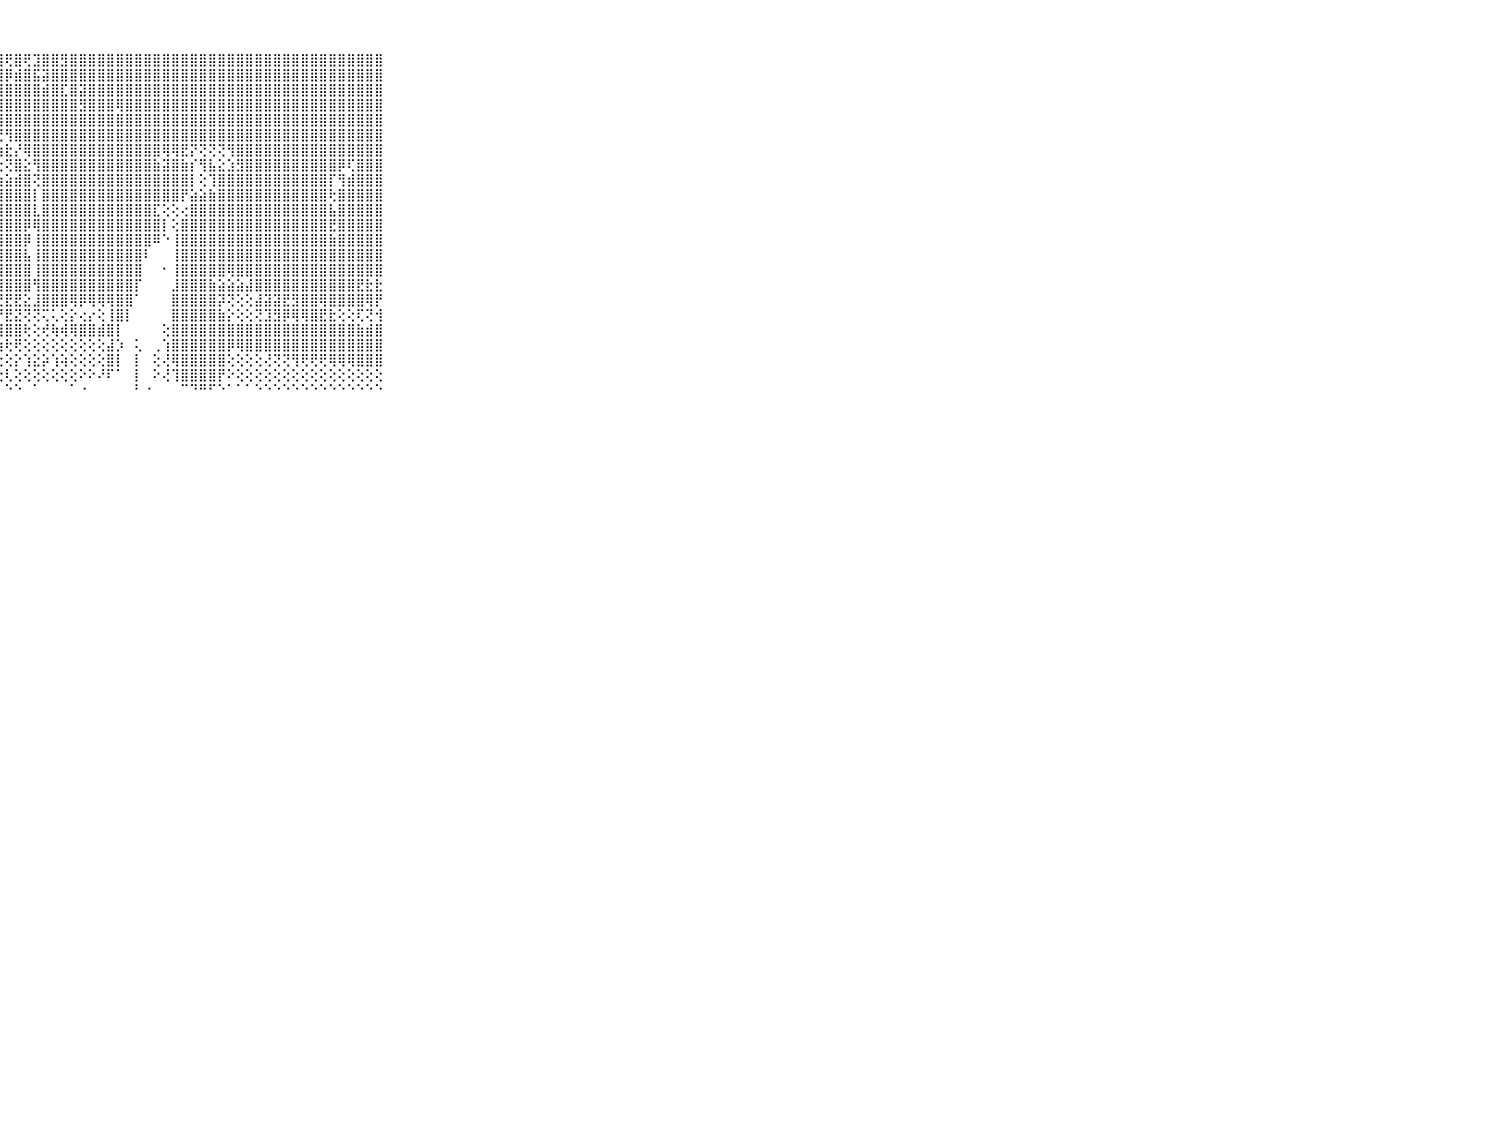

⠀⠀⠀⠀⠀⠀⠀⠀⠀⠀⠀⢕⢕⢪⢗⢳⡯⢿⣽⡿⢟⣿⣾⡻⢿⣿⣧⣽⢟⣿⢟⣹⣿⣿⣻⣿⣿⣿⣿⣿⣿⣿⣿⣿⣿⣿⣿⣿⣿⣿⣿⣿⣿⣿⣿⣿⣿⣿⣿⣿⣿⣿⣿⣿⣿⣿⣿⣿⣿⠀⠀⠀⠀⠀⠀⠀⠀⠀⠀⠀⠀
⠀⠀⠀⠀⠀⠀⠀⠀⠀⠀⠀⢱⡕⢝⢜⣿⣷⣽⢿⣧⣯⣿⣿⣽⣝⣿⣿⢻⡿⣾⣿⣯⣽⣿⣿⣿⣿⣿⣿⣿⣿⣿⣿⣿⣿⣿⣿⣿⣿⣿⣿⣿⣿⣿⣿⣿⣿⣿⣿⣿⣿⣿⣿⣿⣿⣿⣿⣿⣿⠀⠀⠀⠀⠀⠀⠀⠀⠀⠀⠀⠀
⠀⠀⠀⠀⠀⠀⠀⠀⠀⠀⠀⢞⣻⣿⣾⣿⣿⣿⣿⣿⣿⣻⣿⣿⣿⣿⣿⣿⣿⣿⣿⣿⣾⣿⣏⣿⣽⣿⣿⣿⣿⣿⣿⣿⣿⣿⣿⣿⣿⣿⣿⣿⣿⣿⣿⣿⣿⣿⣿⣿⣿⣿⣿⣿⣿⣿⣿⣿⣿⠀⠀⠀⠀⠀⠀⠀⠀⠀⠀⠀⠀
⠀⠀⠀⠀⠀⠀⠀⠀⠀⠀⠀⣽⣿⣿⣿⣿⣿⣿⣿⣿⣿⣿⣿⣿⣿⣿⣿⣿⣿⣿⣿⣿⣿⣿⣿⣿⣻⣿⣿⣿⢿⣿⣿⣿⣿⣿⣿⣿⣿⣿⣿⣿⣿⣿⣿⣿⣿⣿⣿⣿⣿⣿⣿⣿⣿⣿⣿⣿⣿⠀⠀⠀⠀⠀⠀⠀⠀⠀⠀⠀⠀
⠀⠀⠀⠀⠀⠀⠀⠀⠀⠀⠀⣿⣿⣿⣿⣿⣿⣿⣿⣿⣿⣿⣿⡿⡿⢿⣿⣿⣿⣿⣿⣿⣿⣿⣿⣿⣿⣿⣿⣿⣿⣿⣿⣿⣿⣿⣿⣿⣿⣿⣿⣿⣿⣿⣿⣿⣿⣿⣿⣿⣿⣿⣿⣿⣿⣿⣿⣿⣿⠀⠀⠀⠀⠀⠀⠀⠀⠀⠀⠀⠀
⠀⠀⠀⠀⠀⠀⠀⠀⠀⠀⠀⣿⣿⣿⣽⣽⣿⣷⣿⢿⢟⢕⠇⢵⢼⣕⡜⢝⢻⣿⣿⣿⣿⣿⣿⣿⣿⣿⣿⣿⣿⣿⣿⣿⣿⣿⣿⣿⣿⣿⣿⣿⣿⣿⣿⣿⣿⣿⣿⣿⣿⣿⣿⣿⣿⣿⣿⣿⣿⠀⠀⠀⠀⠀⠀⠀⠀⠀⠀⠀⠀
⠀⠀⠀⠀⠀⠀⠀⠀⠀⠀⠀⣿⣿⣿⡿⣿⡿⢏⢝⢝⢝⢝⢟⢗⢇⢜⢝⢳⣗⡜⢿⣿⣿⣿⣿⣿⣿⣿⣿⣿⣿⣿⣿⣿⣿⢿⢿⣟⡝⢝⢝⢝⢻⣿⣿⣿⣿⣿⣿⣿⣿⣿⣿⣿⣿⣿⣿⣿⣿⠀⠀⠀⠀⠀⠀⠀⠀⠀⠀⠀⠀
⠀⠀⠀⠀⠀⠀⠀⠀⠀⠀⠀⣿⣿⣿⣿⣿⣷⣵⣱⣵⣕⢕⢕⢕⢕⢕⢕⢕⢝⣿⣕⢻⣿⣿⣿⣿⣿⣿⣿⣿⣿⣿⣿⣿⣷⣽⣿⣷⡎⢻⣧⣕⣱⣻⣿⣿⣿⣿⣿⣿⣿⣿⣿⣿⡿⢏⣿⣿⣿⠀⠀⠀⠀⠀⠀⠀⠀⠀⠀⠀⠀
⠀⠀⠀⠀⠀⠀⠀⠀⠀⠀⠀⣿⣿⣿⣿⣿⣿⣿⣿⣿⣿⣿⣿⣿⣿⣾⣷⣷⣵⣾⣿⢝⣿⣿⣿⣿⣿⣿⣿⣿⣿⣿⣿⣿⣿⣿⣿⣿⡇⢕⢹⣿⣿⣿⣿⣿⣿⣿⣿⣿⣿⣿⣿⡏⢻⣾⣿⣿⣿⠀⠀⠀⠀⠀⠀⠀⠀⠀⠀⠀⠀
⠀⠀⠀⠀⠀⠀⠀⠀⠀⠀⠀⣿⣿⣿⣿⣿⣿⣿⣿⣿⣿⣿⣿⣿⣿⣿⣿⣿⣿⣿⣿⡇⣿⣿⣿⣿⣿⣿⣿⣿⣿⣿⣿⣿⣿⣿⣿⡟⣵⣵⣷⣿⣿⣿⣿⣿⣿⣿⣿⣿⣿⣿⣿⢗⣿⣿⣿⣿⣿⠀⠀⠀⠀⠀⠀⠀⠀⠀⠀⠀⠀
⠀⠀⠀⠀⠀⠀⠀⠀⠀⠀⠀⣿⣿⣿⣿⣿⣿⣿⣿⣿⣿⣿⣿⣿⣿⣿⣿⣿⣿⣿⣿⣇⣿⣿⣿⣿⣿⣿⣿⣿⣿⣿⣿⣿⣏⢕⢕⢔⣿⣿⣿⣿⣿⣿⣿⣿⣿⣿⣿⣿⣿⣿⣿⣧⣿⣿⣿⣿⣿⠀⠀⠀⠀⠀⠀⠀⠀⠀⠀⠀⠀
⠀⠀⠀⠀⠀⠀⠀⠀⠀⠀⠀⡿⣿⡿⣿⣿⣿⣿⣿⣿⣿⣿⣿⣿⣿⣿⣿⣿⣿⣿⡿⢿⣿⣿⣿⣿⣿⣿⣿⣿⣿⣿⣿⣿⣿⡇⢕⣿⣿⣿⣿⣿⣿⣿⣿⣿⣿⣿⣿⣿⣿⣿⣿⣟⣿⣿⣿⣿⣿⠀⠀⠀⠀⠀⠀⠀⠀⠀⠀⠀⠀
⠀⠀⠀⠀⠀⠀⠀⠀⠀⠀⠀⣿⣿⣿⣿⣿⣿⣿⣿⣿⣿⣿⣿⣿⣿⣿⣿⣿⣿⣿⡿⢸⣿⣿⣿⣿⣿⣿⣿⣿⣿⣿⣿⣿⠿⠑⢸⣿⣿⣿⣿⣿⣿⣿⣿⣿⣿⣿⣿⣿⣿⣿⣿⣷⣿⣿⣿⣿⣿⠀⠀⠀⠀⠀⠀⠀⠀⠀⠀⠀⠀
⠀⠀⠀⠀⠀⠀⠀⠀⠀⠀⠀⣿⣿⣿⣿⣿⣿⣿⣿⣿⣿⣿⣿⣿⣿⣿⣿⣿⣿⣿⣧⢸⣿⣿⣿⣿⣿⣿⣿⣿⣿⣿⣿⠇⠀⠀⢸⣿⣿⣿⣿⣿⣿⣿⣿⣿⣿⣿⣿⣿⣿⣿⣿⣿⣿⣿⣿⣿⣿⠀⠀⠀⠀⠀⠀⠀⠀⠀⠀⠀⠀
⠀⠀⠀⠀⠀⠀⠀⠀⠀⠀⠀⣿⣿⣿⣿⣿⣿⣿⣿⣿⣿⣿⣿⣿⣿⣿⣿⣿⣿⣿⣿⢸⣿⣿⣿⣿⣿⣿⣿⣿⣿⣿⣿⠀⠀⠂⢸⣿⣿⣿⣿⣿⢿⣿⣿⣿⣿⣿⣿⣿⣿⣿⣿⣿⣿⣿⣿⣿⣿⠀⠀⠀⠀⠀⠀⠀⠀⠀⠀⠀⠀
⠀⠀⠀⠀⠀⠀⠀⠀⠀⠀⠀⣿⣿⣿⣿⣿⣿⣿⣿⣿⣿⣿⣿⣿⣿⣿⣿⣿⣿⣿⣿⢻⣿⣿⣿⣿⣿⣿⣿⣿⣿⣿⡏⠀⠀⠀⣸⣿⣿⣿⣷⣵⣵⣵⣼⣿⣿⣿⣿⣿⣿⣿⣿⣿⣿⣿⣟⣗⣗⠀⠀⠀⠀⠀⠀⠀⠀⠀⠀⠀⠀
⠀⠀⠀⠀⠀⠀⠀⠀⠀⠀⠀⣿⣿⣿⣿⣿⣽⣿⣿⣿⣿⣿⣽⣿⣿⣿⣿⣟⣟⣟⣕⣸⣿⣿⣿⢿⡿⢿⢿⢿⣿⣿⠁⠀⠀⠀⣿⣿⣿⣿⣿⡽⢝⢕⢕⣼⣽⣽⣟⣻⣿⣿⢿⣿⣿⣿⣿⢿⡟⠀⠀⠀⠀⠀⠀⠀⠀⠀⠀⠀⠀
⠀⠀⠀⠀⠀⠀⠀⠀⠀⠀⠀⣿⣿⣿⣿⣿⣿⣿⣿⣿⡿⢿⢿⢿⢿⢟⣟⡟⣟⣝⢝⢝⢍⢅⢕⡕⢔⡔⢕⢸⣿⡇⠀⠀⠀⠀⣿⣿⣿⣿⣿⣷⡕⢕⢕⢝⣹⣻⡿⢿⢿⣿⣟⣗⢕⢕⢏⢝⢺⠀⠀⠀⠀⠀⠀⠀⠀⠀⠀⠀⠀
⠀⠀⠀⠀⠀⠀⠀⠀⠀⠀⠀⢝⢝⢝⢕⢕⢕⢔⢕⢱⣷⣷⣾⣿⣿⣿⣿⣿⣿⣿⢗⢕⢞⢷⢾⢿⣿⣿⣾⣿⡇⠀⠀⠀⠀⢕⣿⣿⣿⣿⣿⣿⣿⣿⣿⣿⣿⣿⣿⣿⣿⣿⣿⣿⣿⣿⣷⣾⣿⠀⠀⠀⠀⠀⠀⠀⠀⠀⠀⠀⠀
⠀⠀⠀⠀⠀⠀⠀⠀⠀⠀⠀⢑⢕⢕⢕⢕⢱⡕⢟⢟⣽⢽⢇⡝⢼⢽⢽⢵⢗⢟⢕⢕⢕⢕⢕⢕⢕⢕⢕⣼⡱⠀⢅⠀⢀⢱⣿⣿⣿⣿⣿⣿⡿⢿⣿⣿⣿⣿⣿⣿⣿⣿⣿⣿⣿⣿⣿⣿⣿⠀⠀⠀⠀⠀⠀⠀⠀⠀⠀⠀⠀
⠀⠀⠀⠀⠀⠀⠀⠀⠀⠀⠀⢕⢕⢕⢕⢕⢸⢿⢸⡿⡿⢟⢗⢕⢕⢕⢕⢕⢕⡕⢱⣕⡵⢱⢵⢕⢕⢕⢕⣿⡇⠀⡇⠀⢕⢜⢿⣿⣿⣿⣿⣿⢕⢕⢕⢕⢜⢝⢝⢻⢟⢟⢟⢿⢿⢿⣿⣿⣿⠀⠀⠀⠀⠀⠀⠀⠀⠀⠀⠀⠀
⠀⠀⠀⠀⠀⠀⠀⠀⠀⠀⠀⣾⣵⣷⣵⣕⣕⢕⢕⢕⢕⢕⢕⢕⢕⢕⢕⢕⢇⢕⢕⢕⢕⢕⢕⢕⠕⠕⠜⠏⠁⠀⡇⠀⠕⢜⢹⣿⣿⣿⣿⡟⠕⢕⢕⢕⢕⢕⢕⢕⢕⢕⢕⢕⢕⢕⢕⢕⢕⠀⠀⠀⠀⠀⠀⠀⠀⠀⠀⠀⠀
⠀⠀⠀⠀⠀⠀⠀⠀⠀⠀⠀⠑⠙⠛⠛⠛⠛⠛⠓⠓⠃⠑⠑⠁⠑⠑⠑⠀⠑⠑⠀⠁⠀⠀⠀⠁⠐⠀⠀⠀⠀⠀⠃⠐⠀⠀⠀⠉⠙⠛⠋⠑⠁⠁⠁⠑⠑⠑⠑⠑⠑⠑⠑⠑⠑⠑⠑⠑⠑⠀⠀⠀⠀⠀⠀⠀⠀⠀⠀⠀⠀